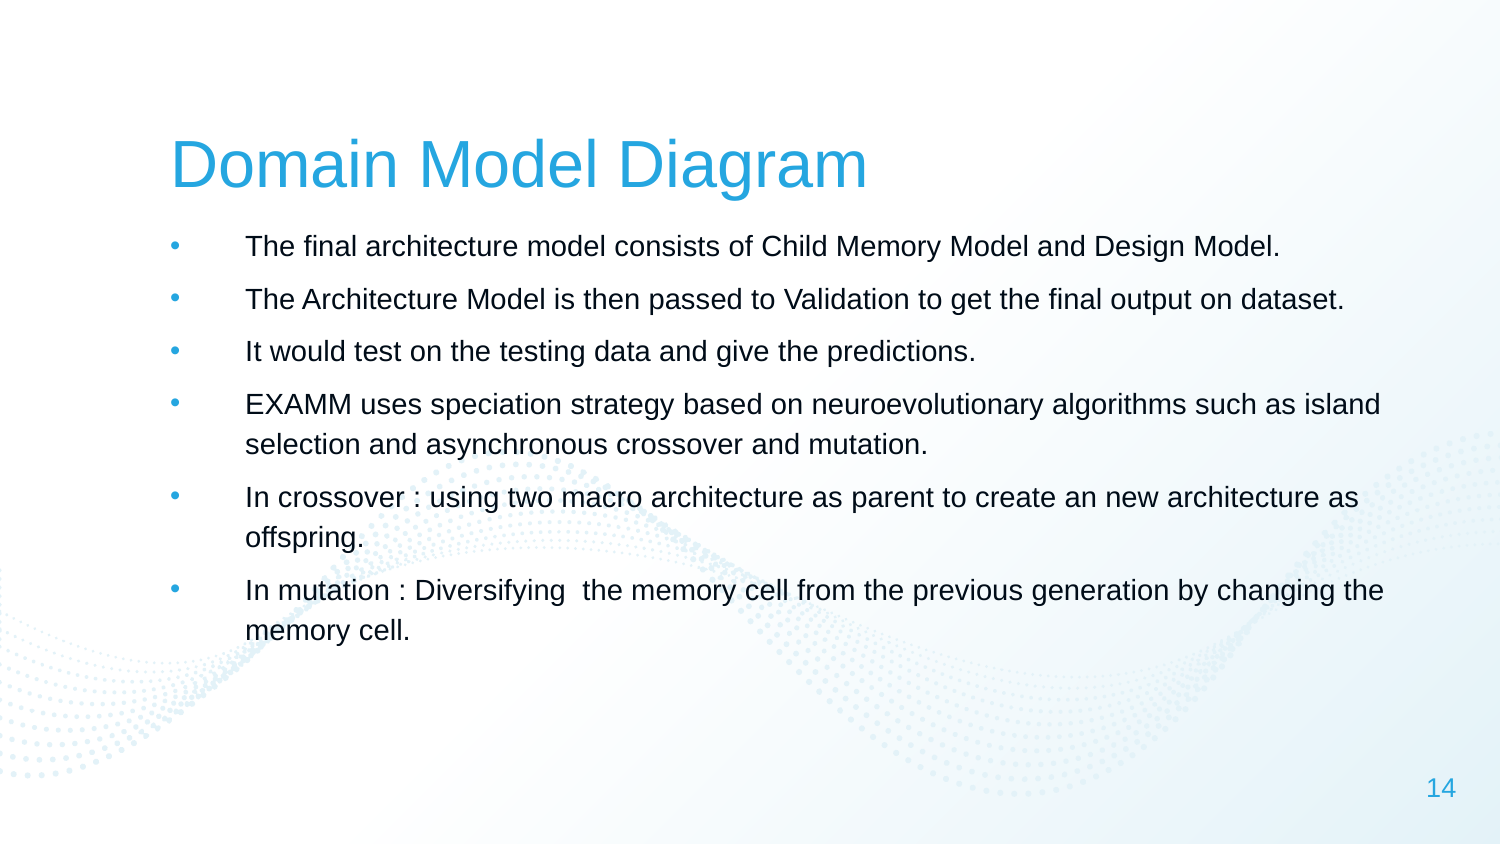

# Domain Model Diagram
The final architecture model consists of Child Memory Model and Design Model.
The Architecture Model is then passed to Validation to get the final output on dataset.
It would test on the testing data and give the predictions.
EXAMM uses speciation strategy based on neuroevolutionary algorithms such as island selection and asynchronous crossover and mutation.
In crossover : using two macro architecture as parent to create an new architecture as offspring.
In mutation : Diversifying  the memory cell from the previous generation by changing the memory cell.
14